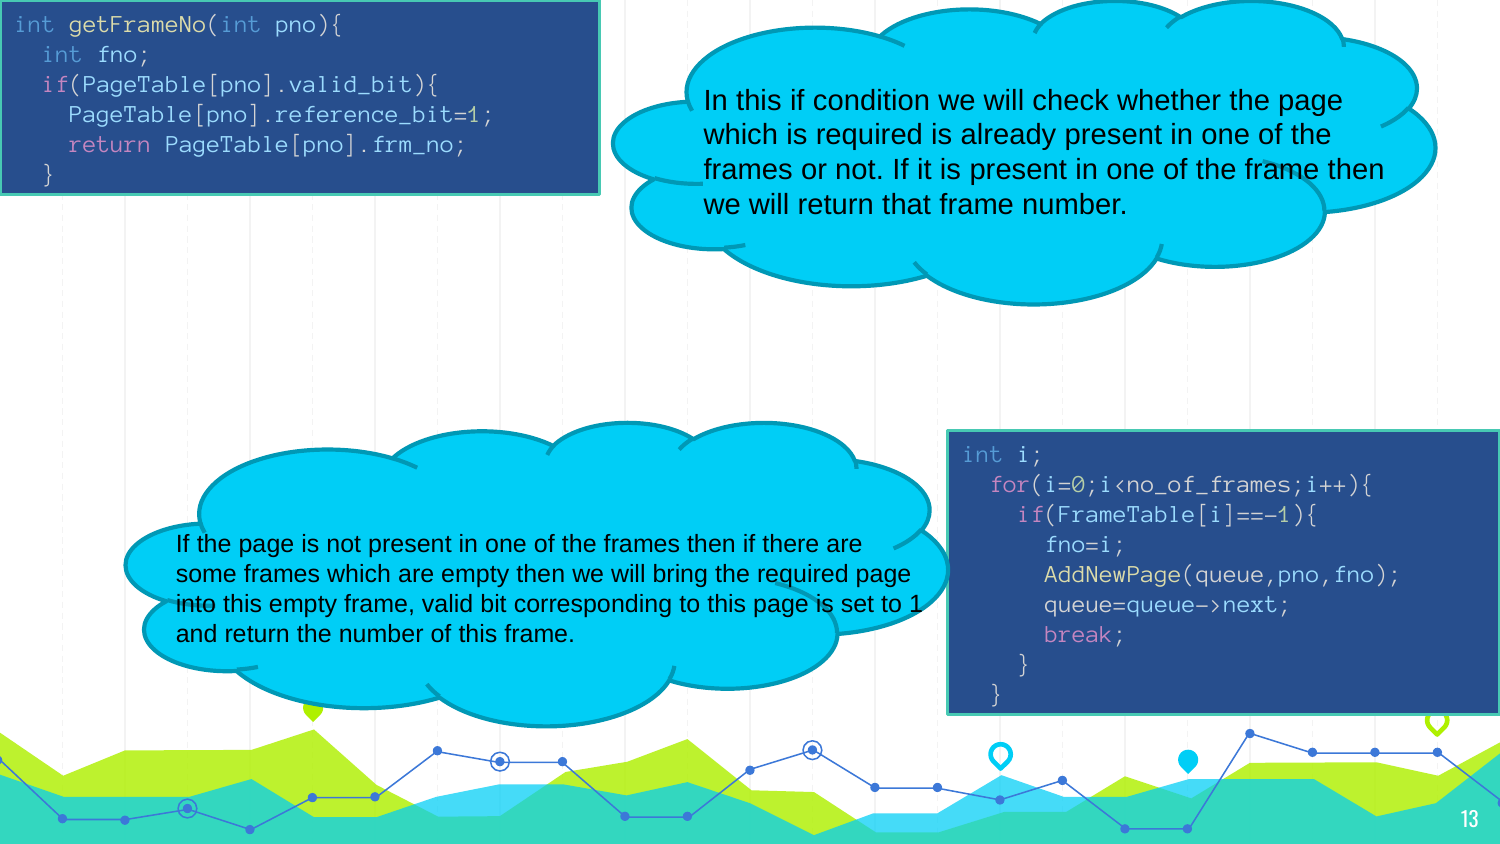

int getFrameNo(int pno){
  int fno;
  if(PageTable[pno].valid_bit){
    PageTable[pno].reference_bit=1;
    return PageTable[pno].frm_no;
  }

In this if condition we will check whether the page which is required is already present in one of the frames or not. If it is present in one of the frame then we will return that frame number.

int i;
  for(i=0;i<no_of_frames;i++){
    if(FrameTable[i]==-1){
      fno=i;
      AddNewPage(queue,pno,fno);
      queue=queue->next;
      break;
    }
  }
If the page is not present in one of the frames then if there are some frames which are empty then we will bring the required page into this empty frame, valid bit corresponding to this page is set to 1 and return the number of this frame.
13